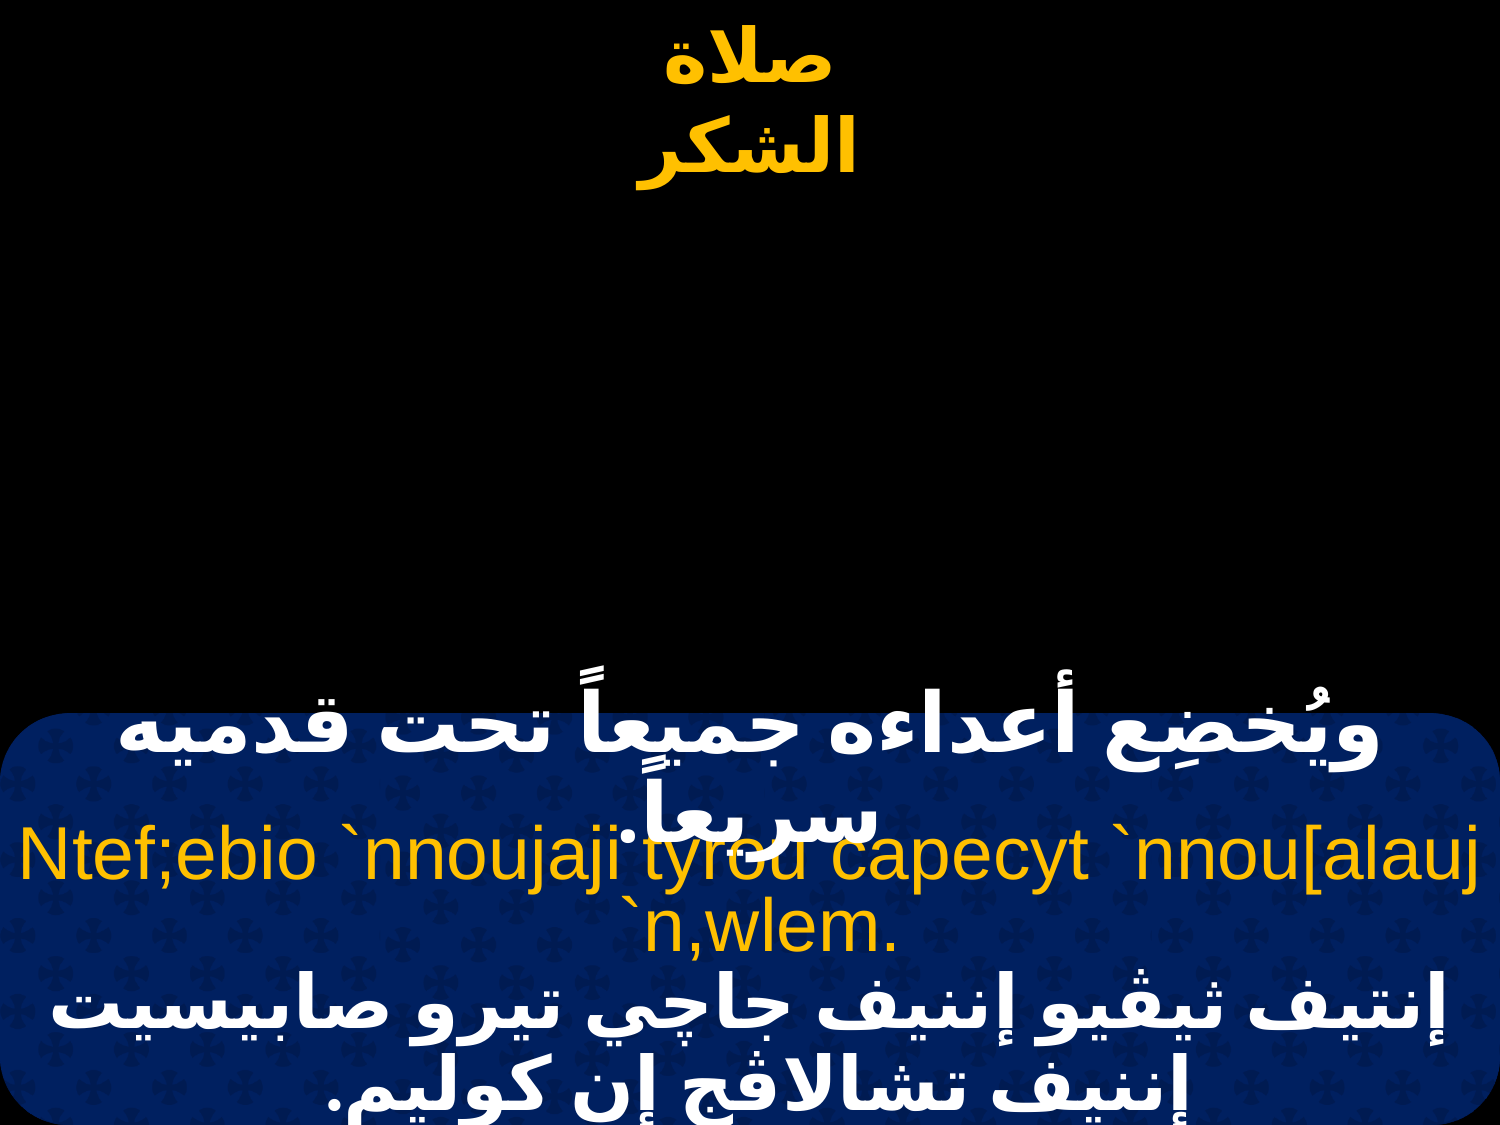

ويُخضِع أعداءه جميعاً تحت قدميه سريعاً.
Ntef;ebio `nnoujaji tyrou capecyt `nnou[alauj
 `n,wlem.
إنتيف ثيڤيو إننيف جاچي تيرو صابيسيت إننيف تشالاڤج إن كوليم.